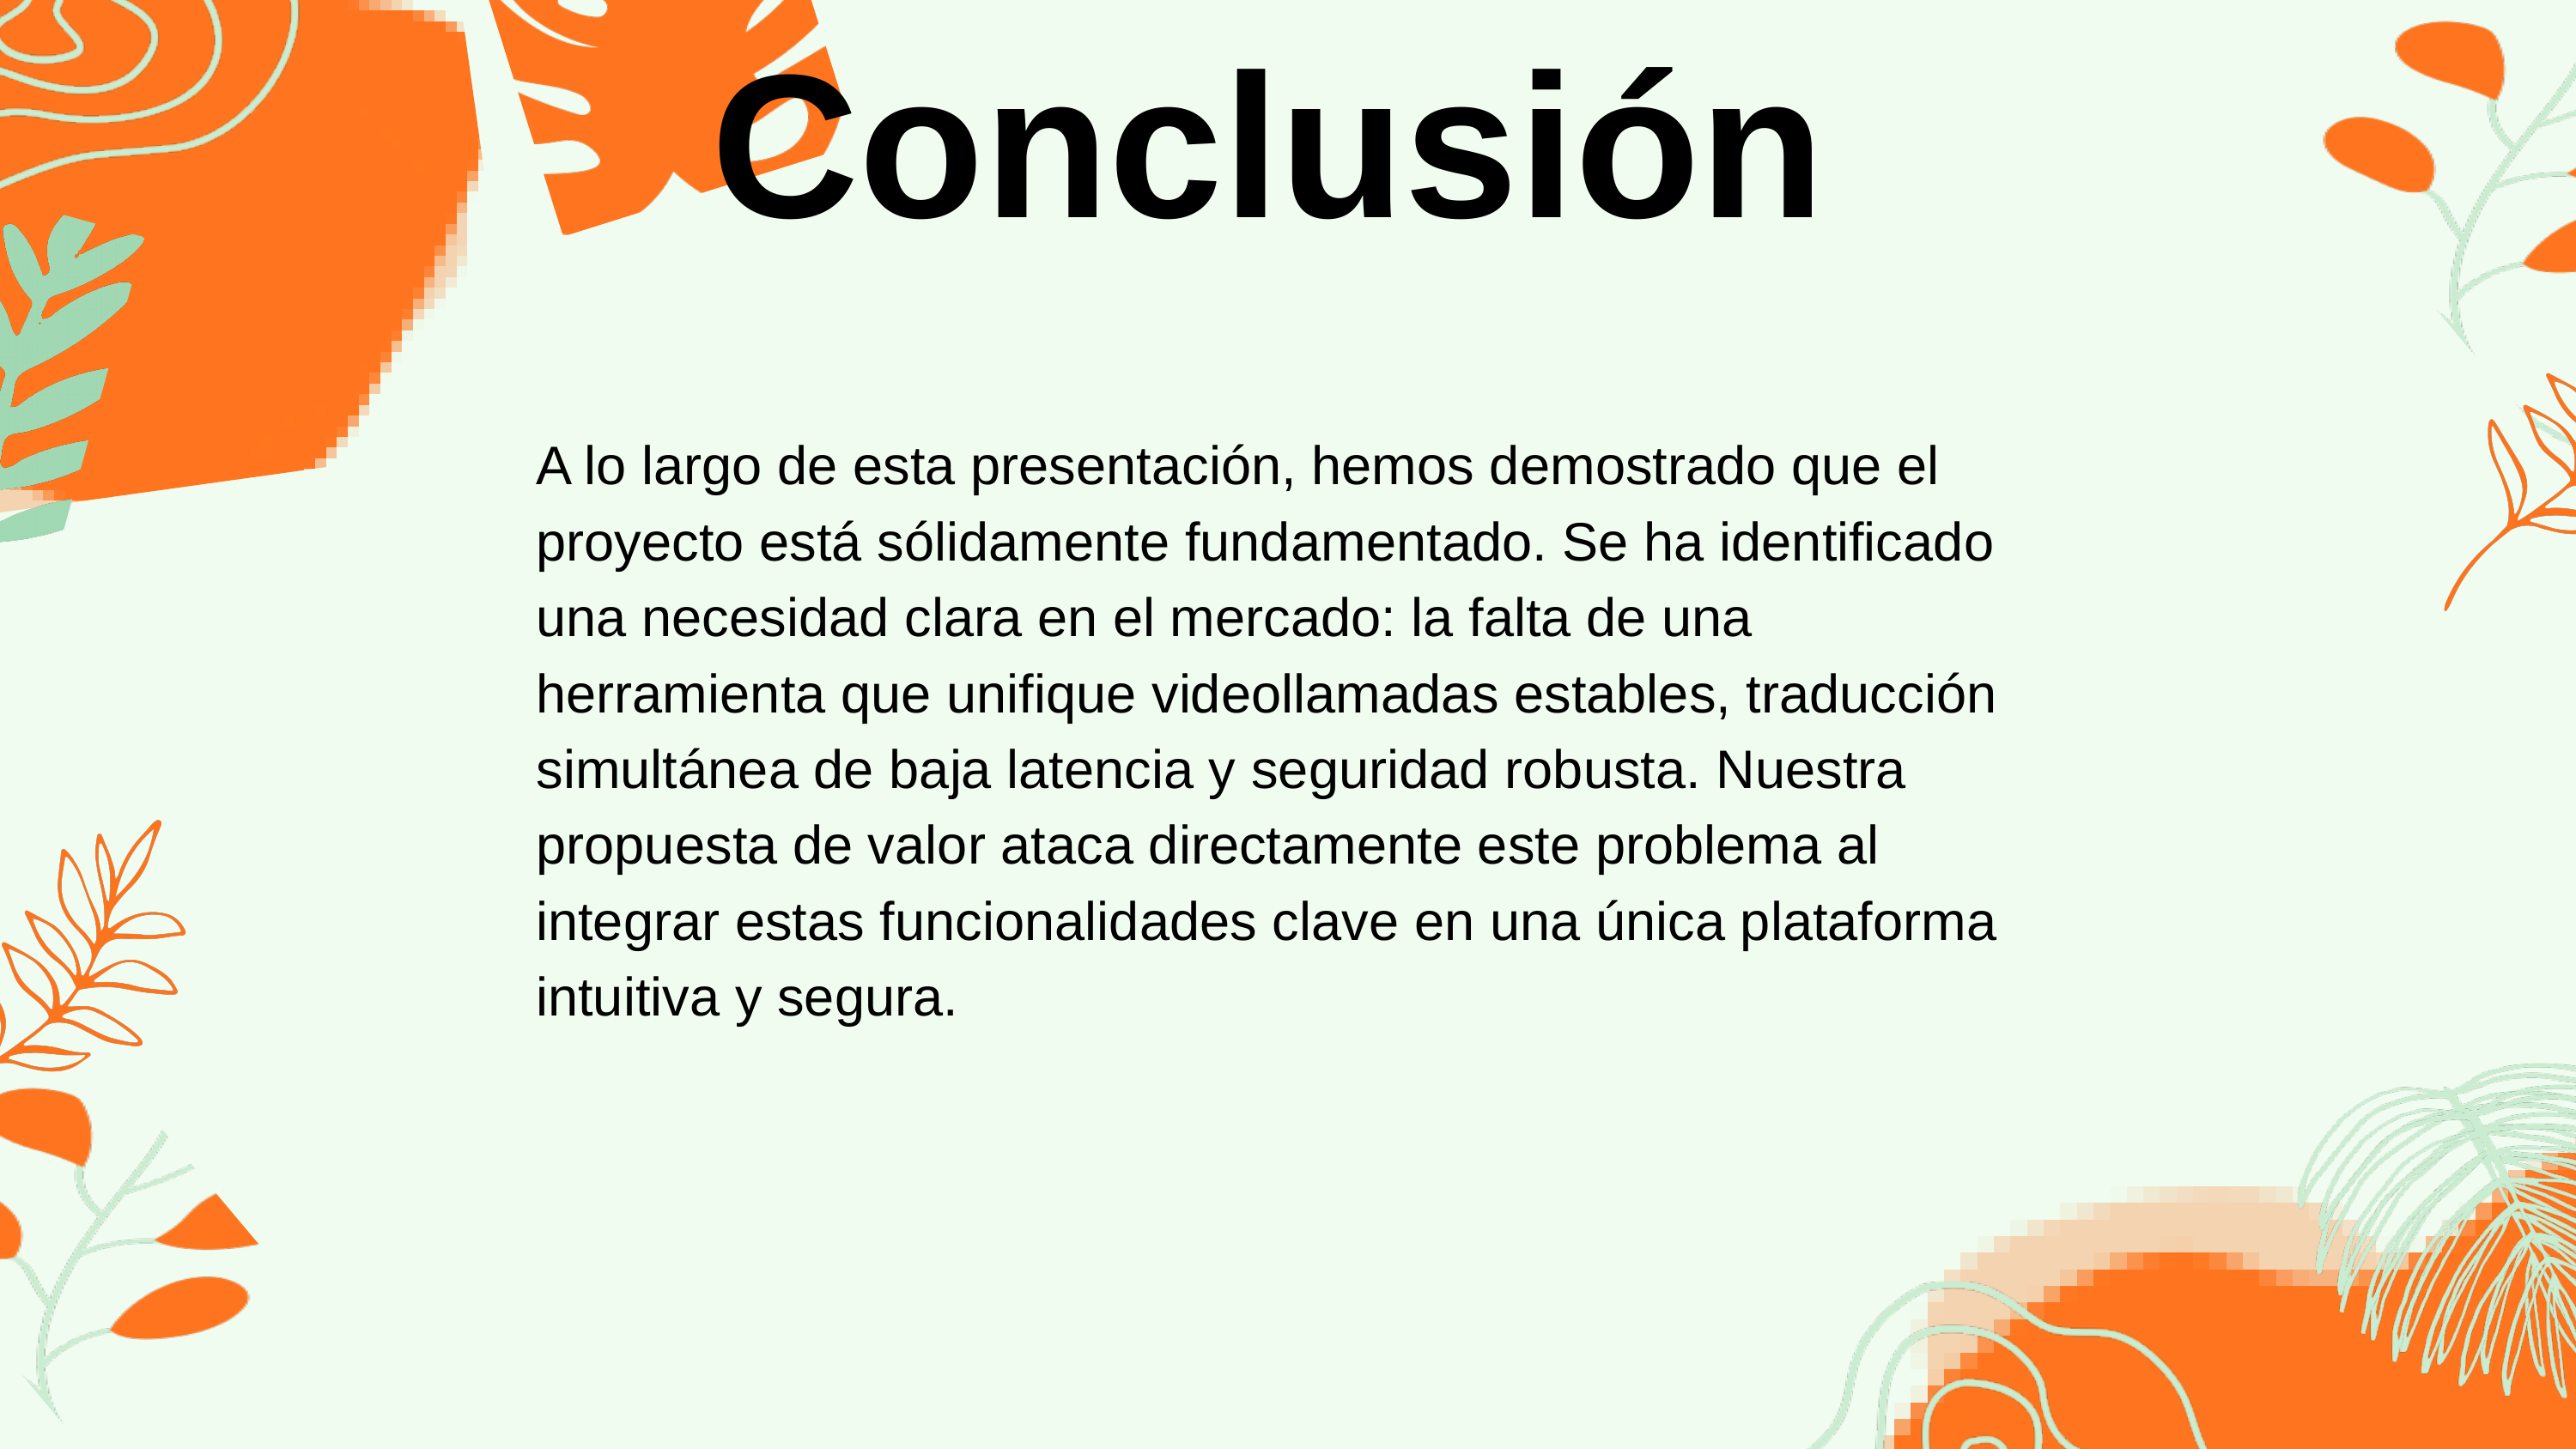

Conclusión

A lo largo de esta presentación, hemos demostrado que el proyecto está sólidamente fundamentado. Se ha identificado una necesidad clara en el mercado: la falta de una herramienta que unifique videollamadas estables, traducción simultánea de baja latencia y seguridad robusta. Nuestra propuesta de valor ataca directamente este problema al integrar estas funcionalidades clave en una única plataforma intuitiva y segura.